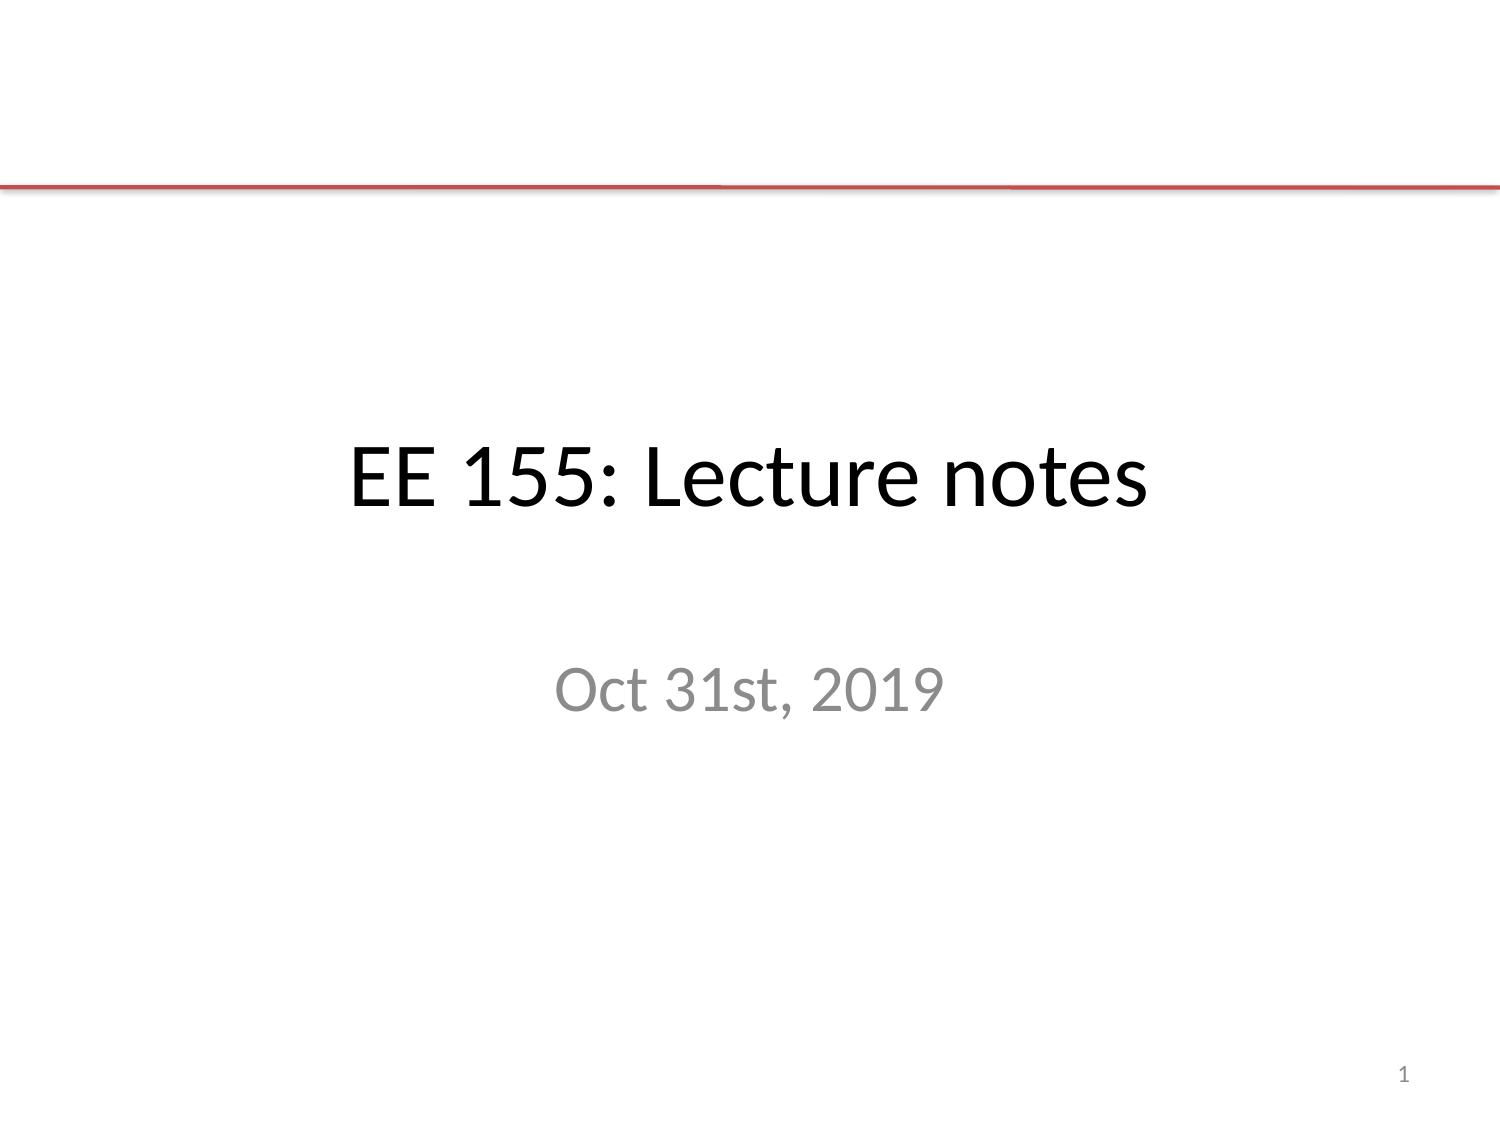

# EE 155: Lecture notes
Oct 31st, 2019
1